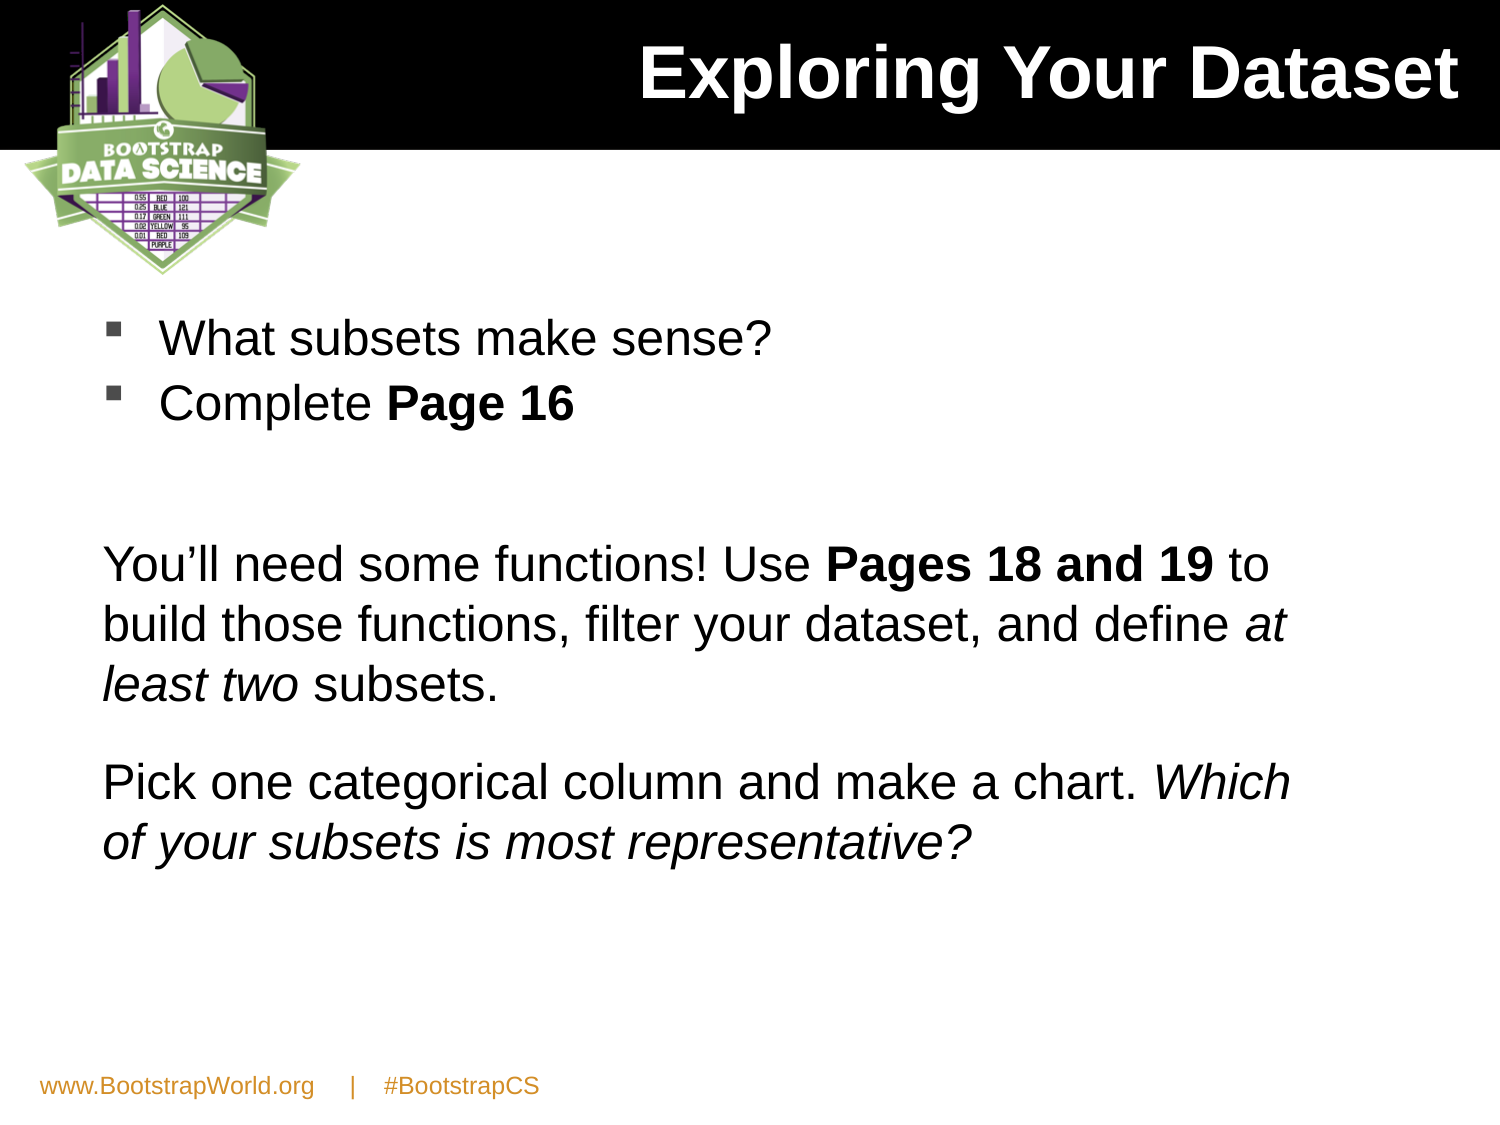

# Exploring Your Dataset
What subsets make sense?
Complete Page 16

You’ll need some functions! Use Pages 18 and 19 to build those functions, filter your dataset, and define at least two subsets.
Pick one categorical column and make a chart. Which of your subsets is most representative?
www.BootstrapWorld.org     |    #BootstrapCS